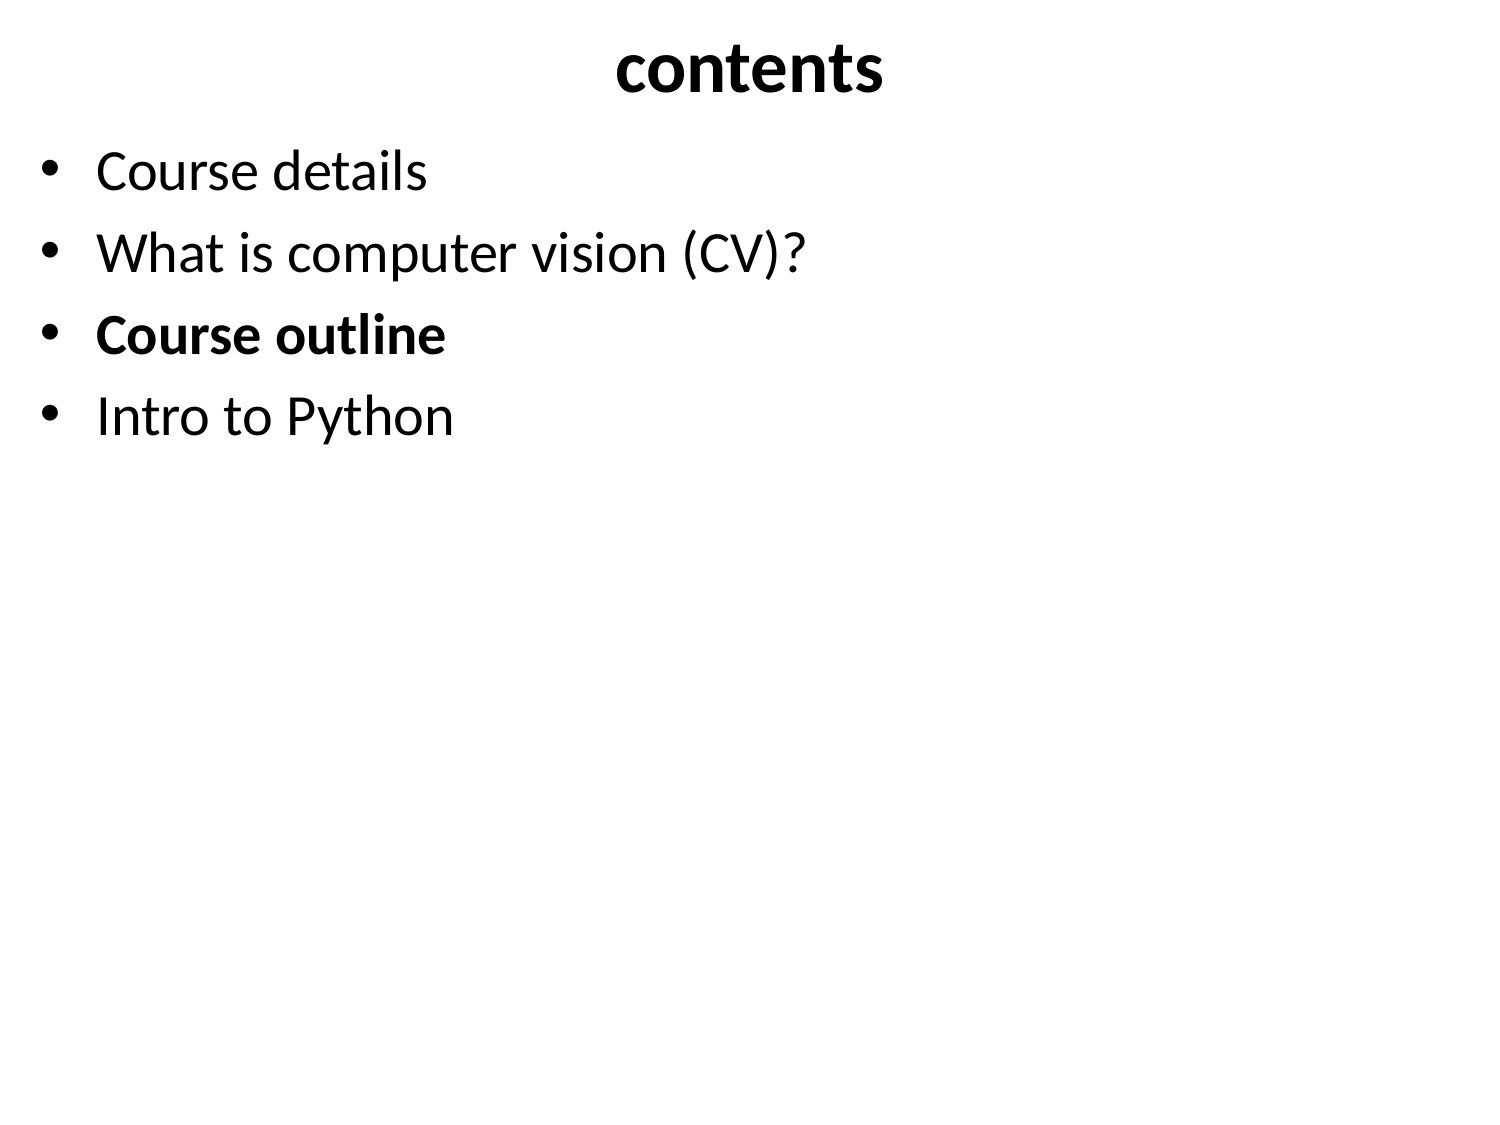

# contents
Course details
What is computer vision (CV)?
Course outline
Intro to Python